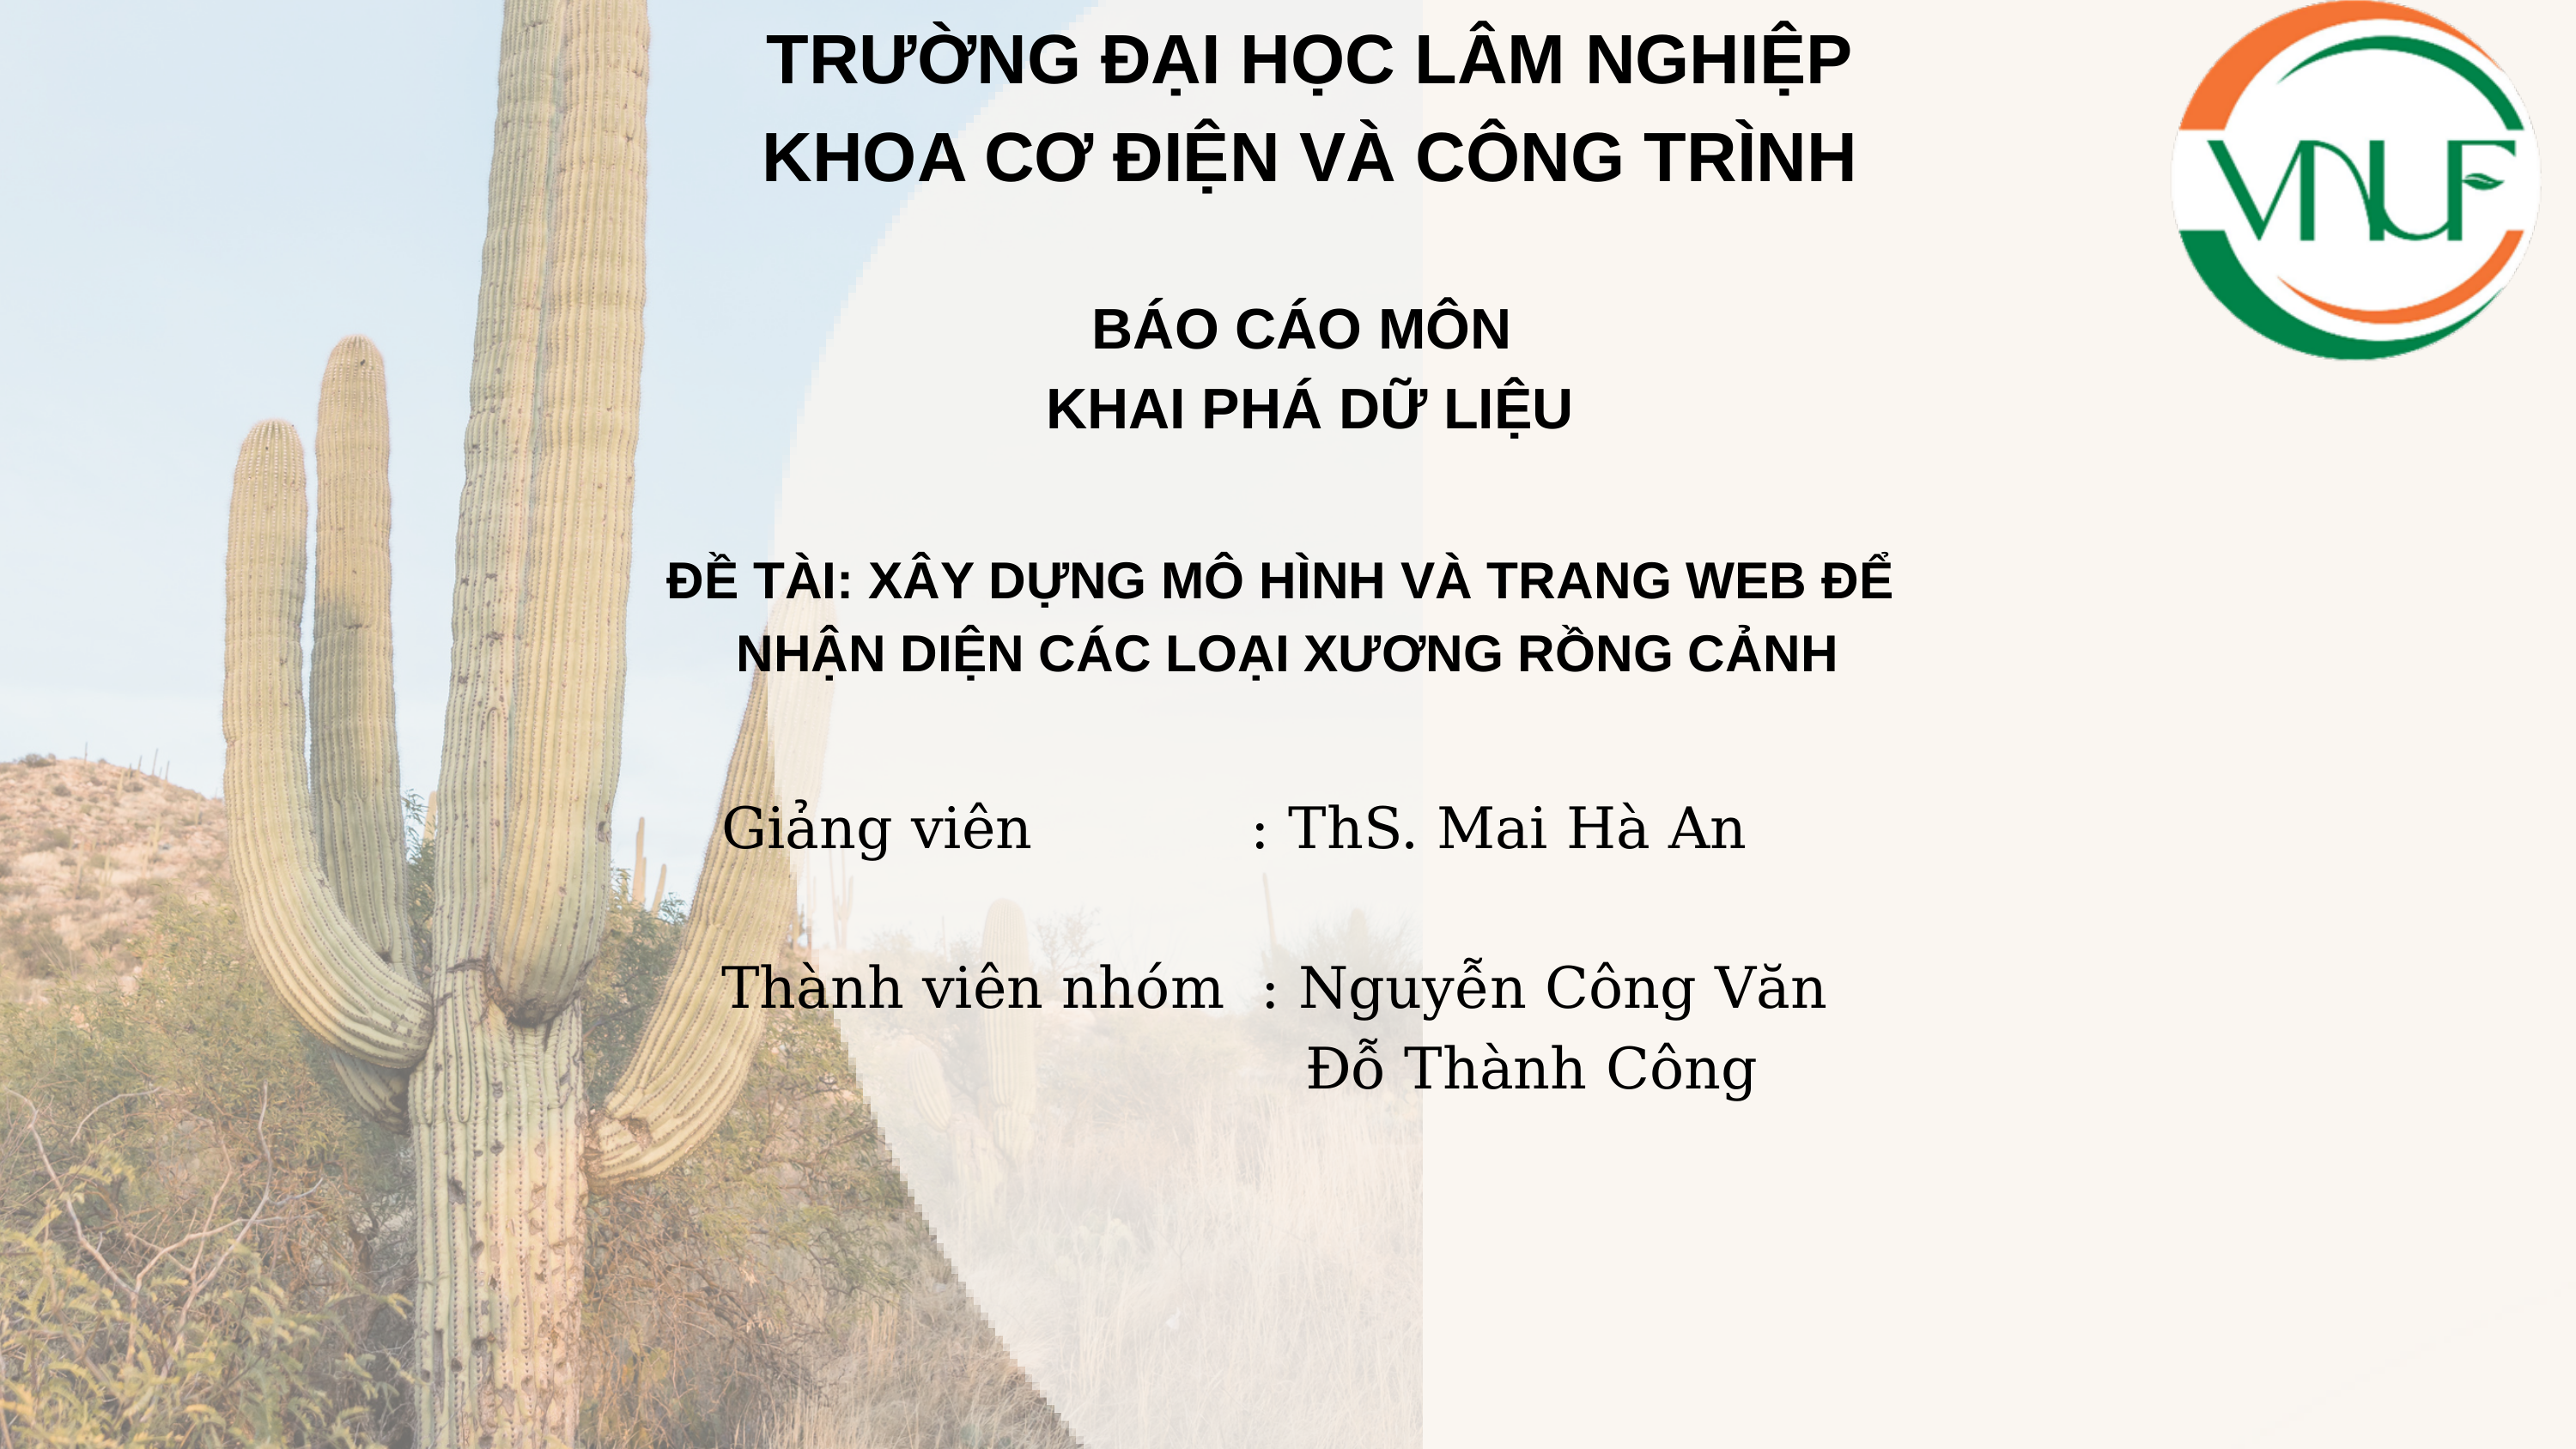

TRƯỜNG ĐẠI HỌC LÂM NGHIỆP
KHOA CƠ ĐIỆN VÀ CÔNG TRÌNH

BÁO CÁO MÔN
KHAI PHÁ DỮ LIỆU

ĐỀ TÀI: XÂY DỰNG MÔ HÌNH VÀ TRANG WEB ĐỂ
NHẬN DIỆN CÁC LOẠI XƯƠNG RỒNG CẢNH

Giảng viên            : ThS. Mai Hà An

Thành viên nhóm  : Nguyễn Công Văn
                                Đỗ Thành Công